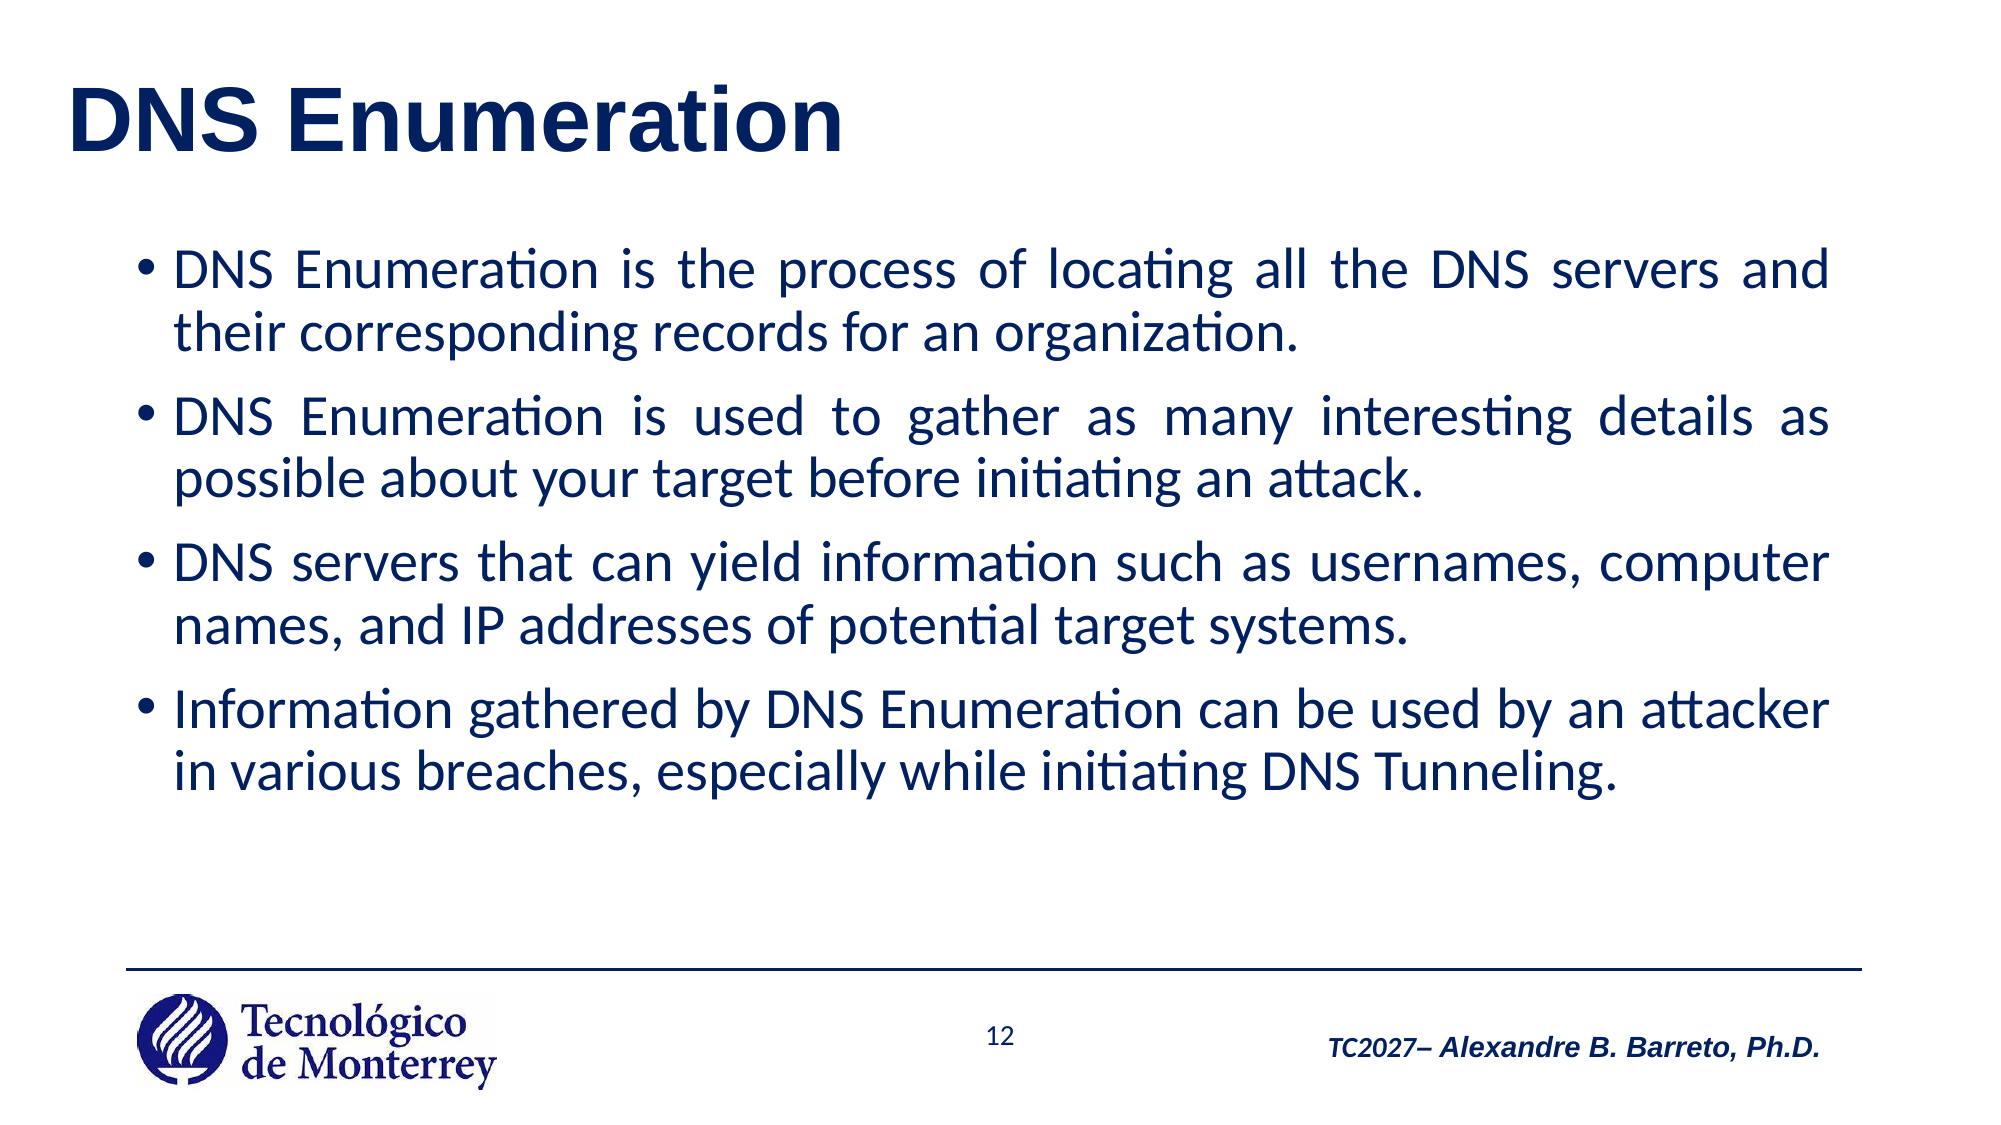

# DNS Enumeration
DNS Enumeration is the process of locating all the DNS servers and their corresponding records for an organization.
DNS Enumeration is used to gather as many interesting details as possible about your target before initiating an attack.
DNS servers that can yield information such as usernames, computer names, and IP addresses of potential target systems.
Information gathered by DNS Enumeration can be used by an attacker in various breaches, especially while initiating DNS Tunneling.